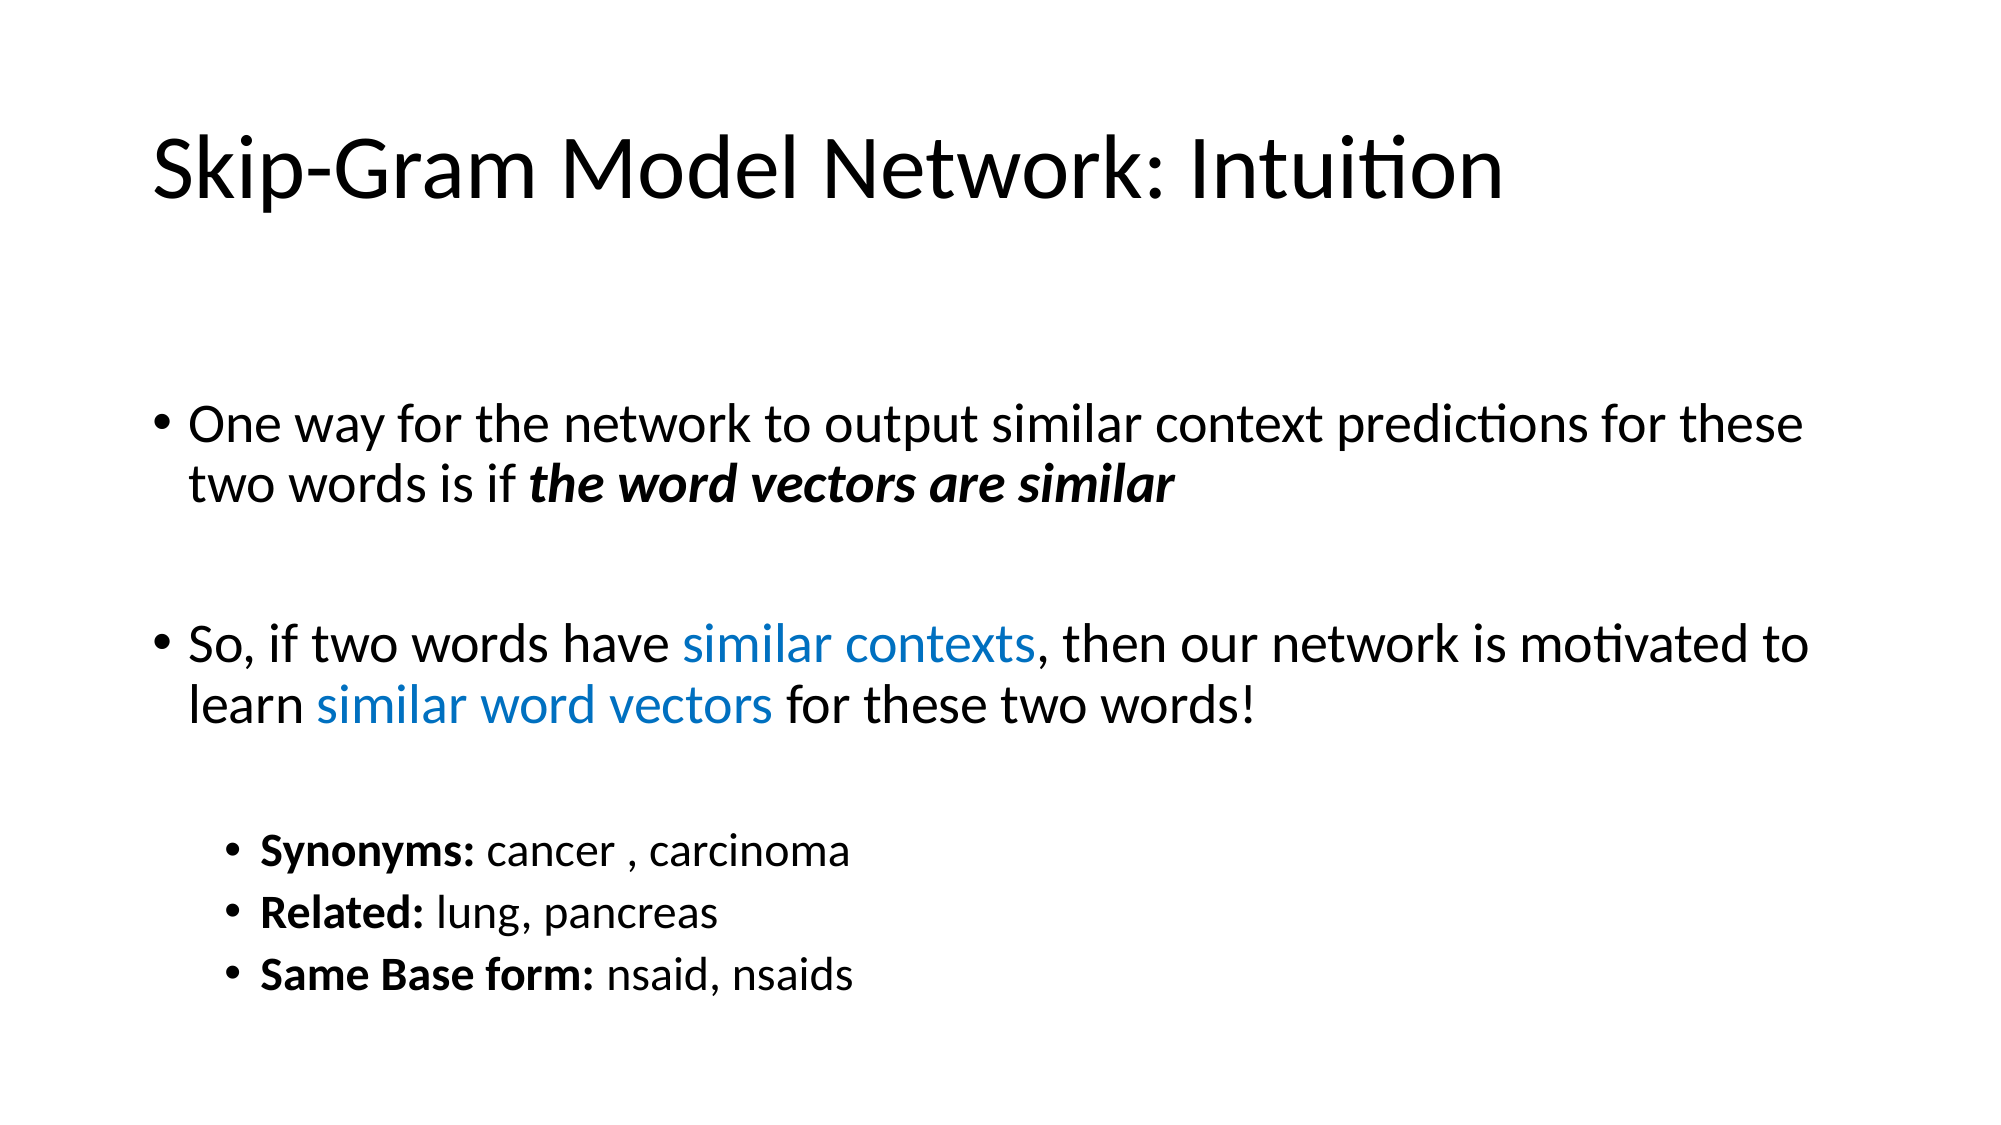

# Skip-Gram Model Network: Intuition

One way for the network to output similar context predictions for these two words is if the word vectors are similar

So, if two words have similar contexts, then our network is motivated to learn similar word vectors for these two words!

Synonyms: cancer , carcinoma
Related: lung, pancreas
Same Base form: nsaid, nsaids